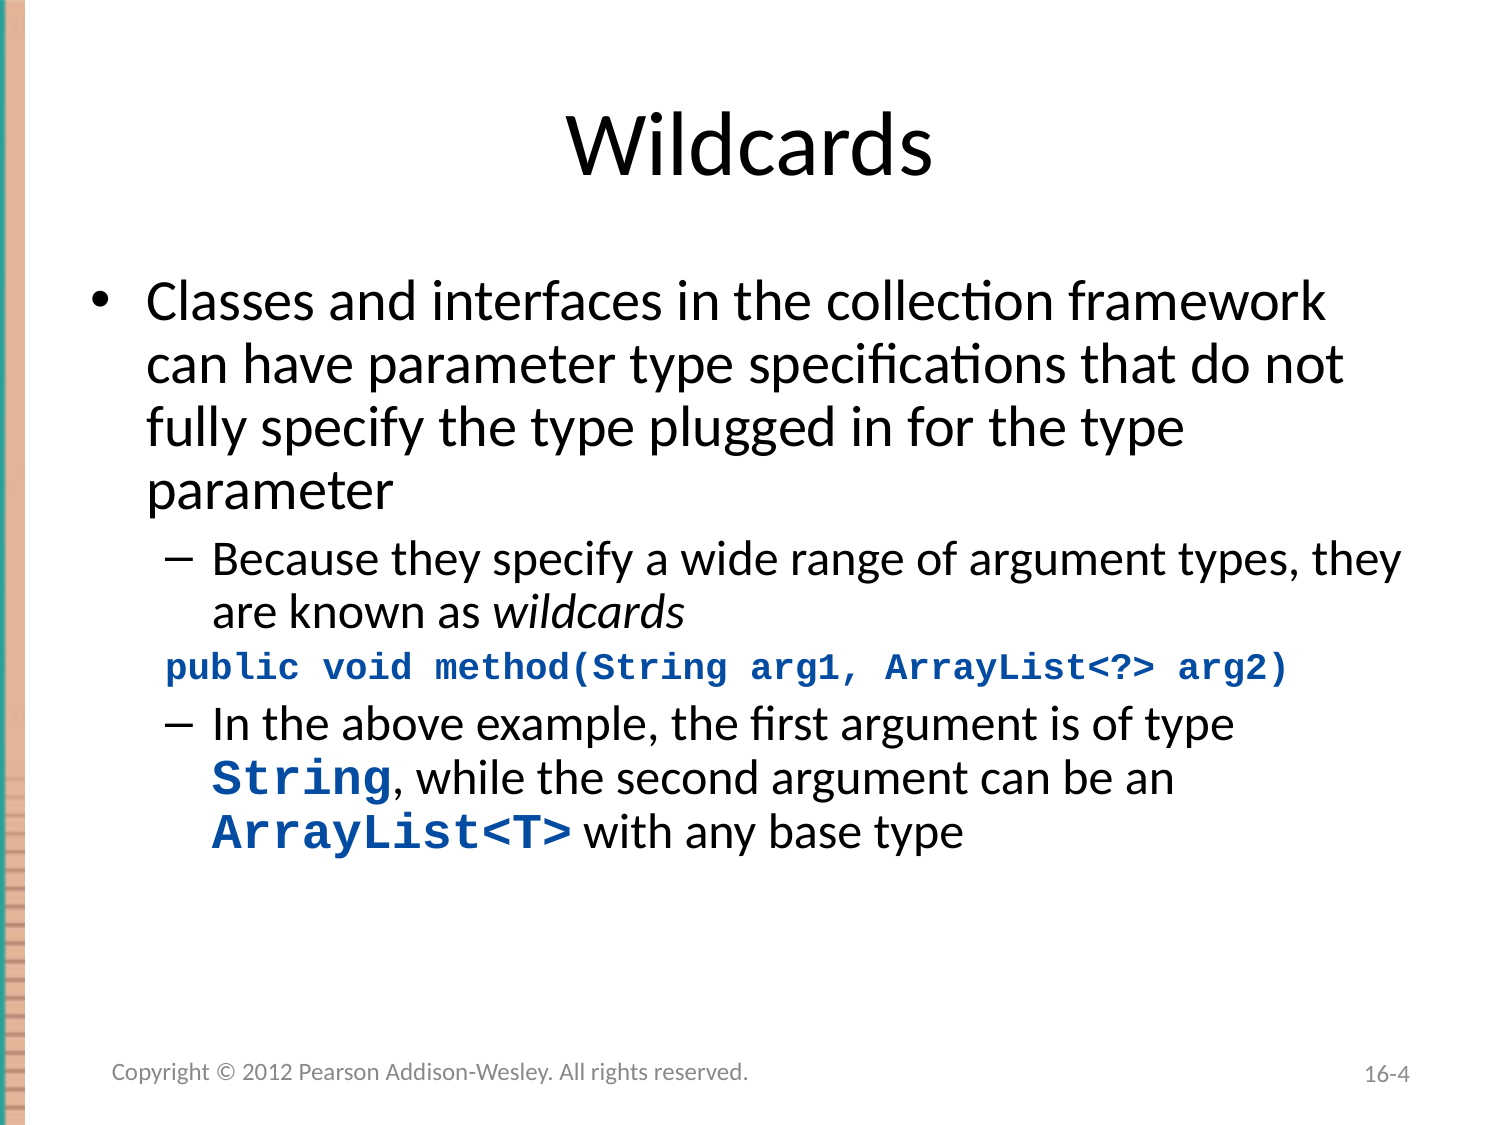

# Wildcards
Classes and interfaces in the collection framework can have parameter type specifications that do not fully specify the type plugged in for the type parameter
Because they specify a wide range of argument types, they are known as wildcards
public void method(String arg1, ArrayList<?> arg2)
In the above example, the first argument is of type String, while the second argument can be an ArrayList<T> with any base type
Copyright © 2012 Pearson Addison-Wesley. All rights reserved.
16-4